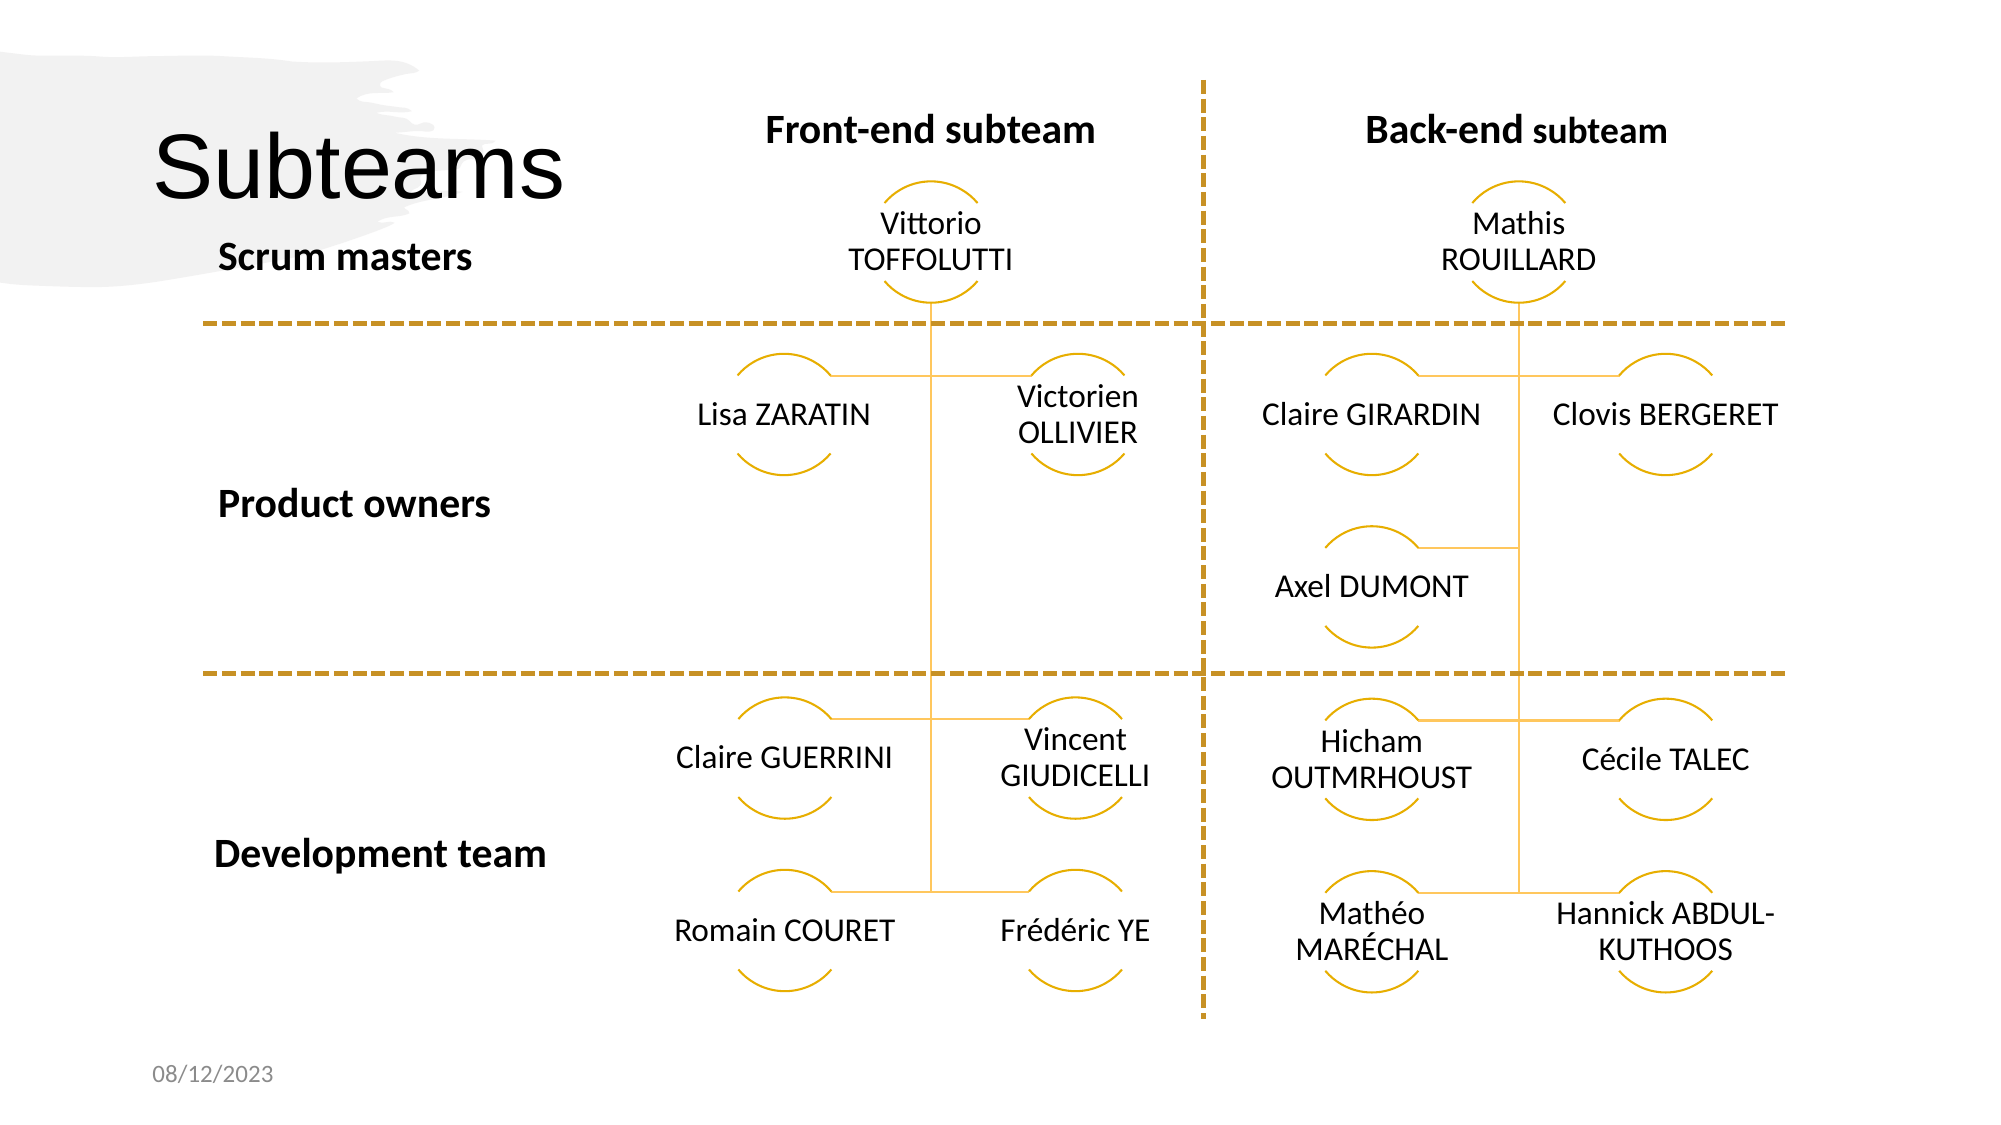

# Subteams
Front-end subteam
Back-end subteam
Vittorio TOFFOLUTTI
Claire GUERRINI
Vincent GIUDICELLI
Romain COURET
Frédéric YE
Lisa ZARATIN
Victorien OLLIVIER
Mathis ROUILLARD
Hicham OUTMRHOUST
Cécile TALEC
Mathéo MARÉCHAL
Hannick ABDUL-KUTHOOS
Claire GIRARDIN
Clovis BERGERET
Axel DUMONT

Scrum masters
Product owners
Development team
08/12/2023
Presentation class project - TiSIG - TSI Class 2023
11